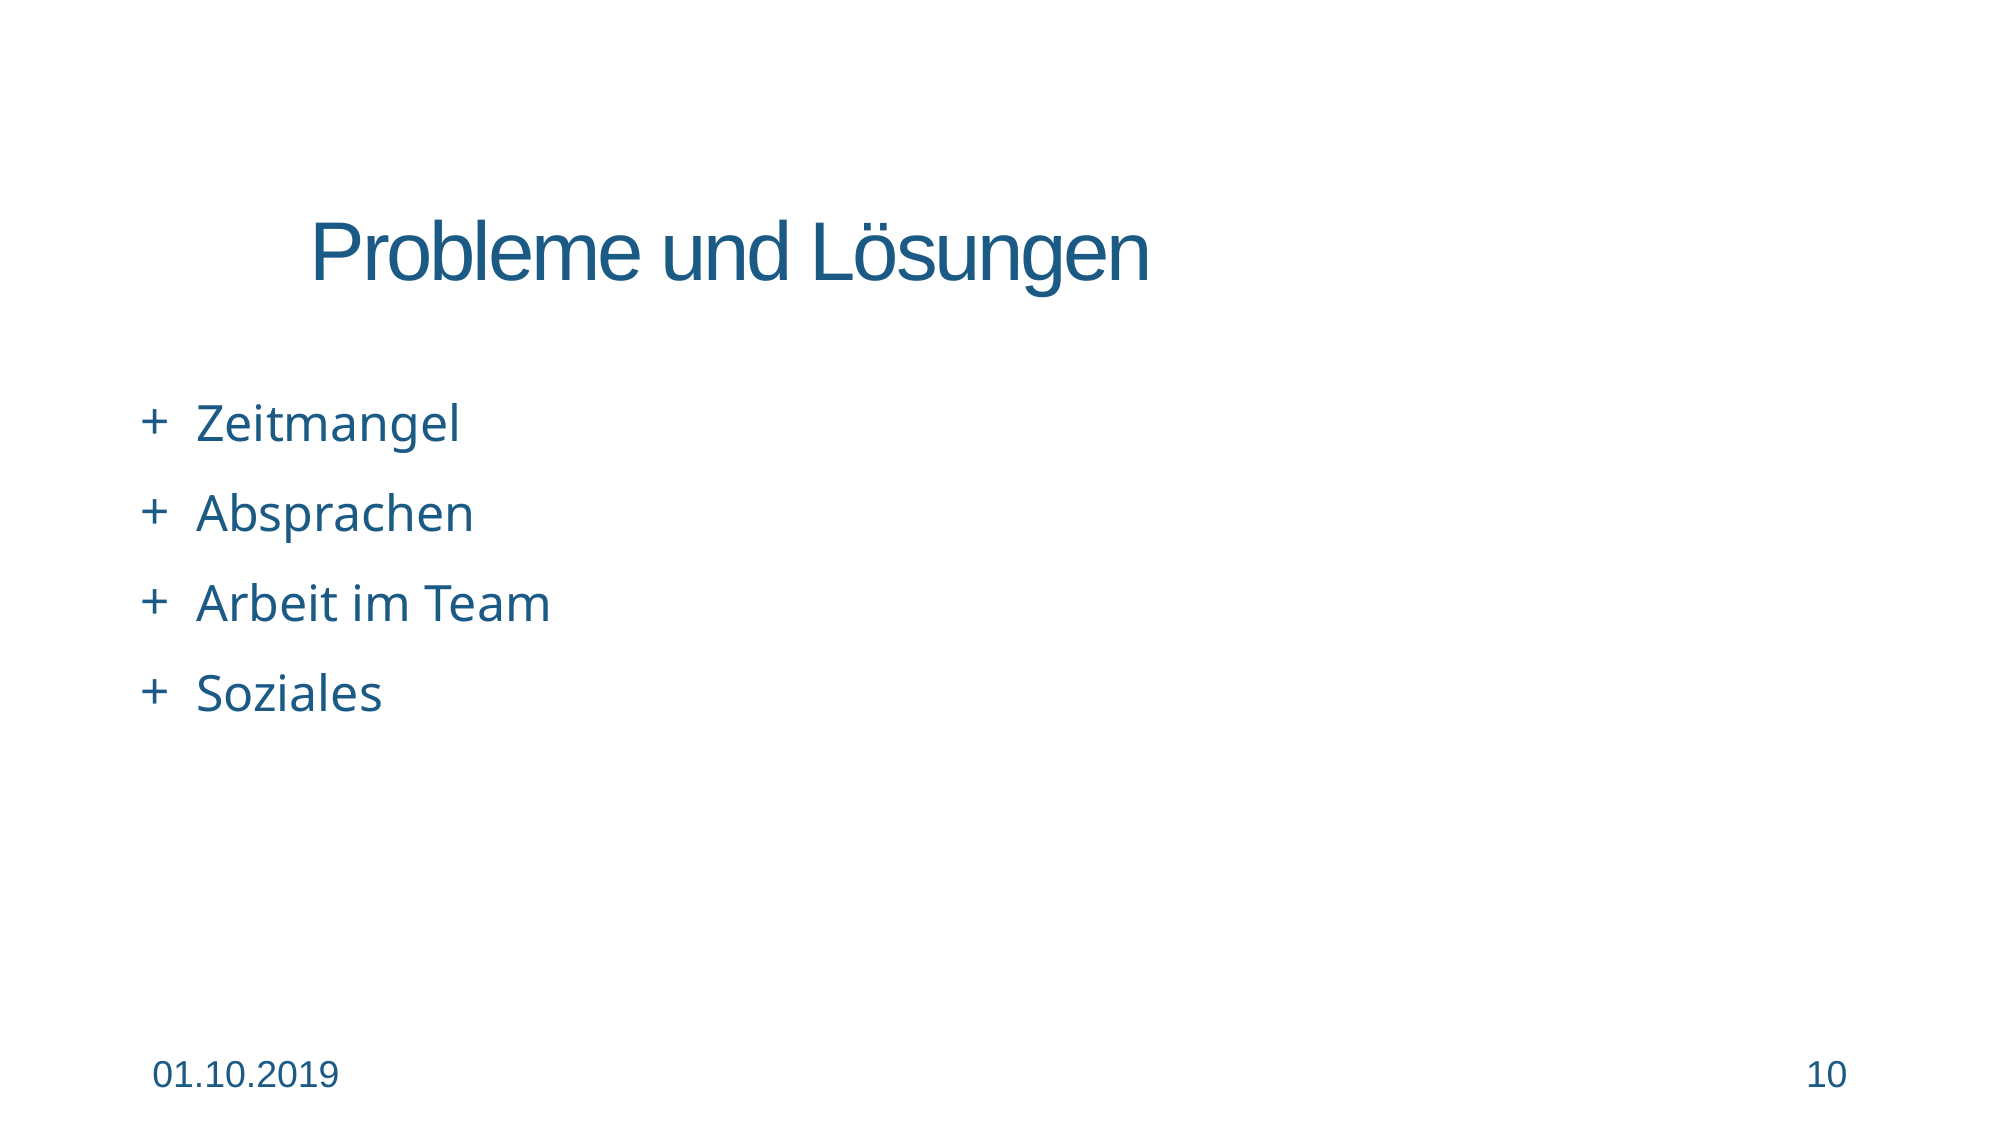

Probleme und Lösungen
Zeitmangel
Absprachen
Arbeit im Team
Soziales

01.10.2019
10